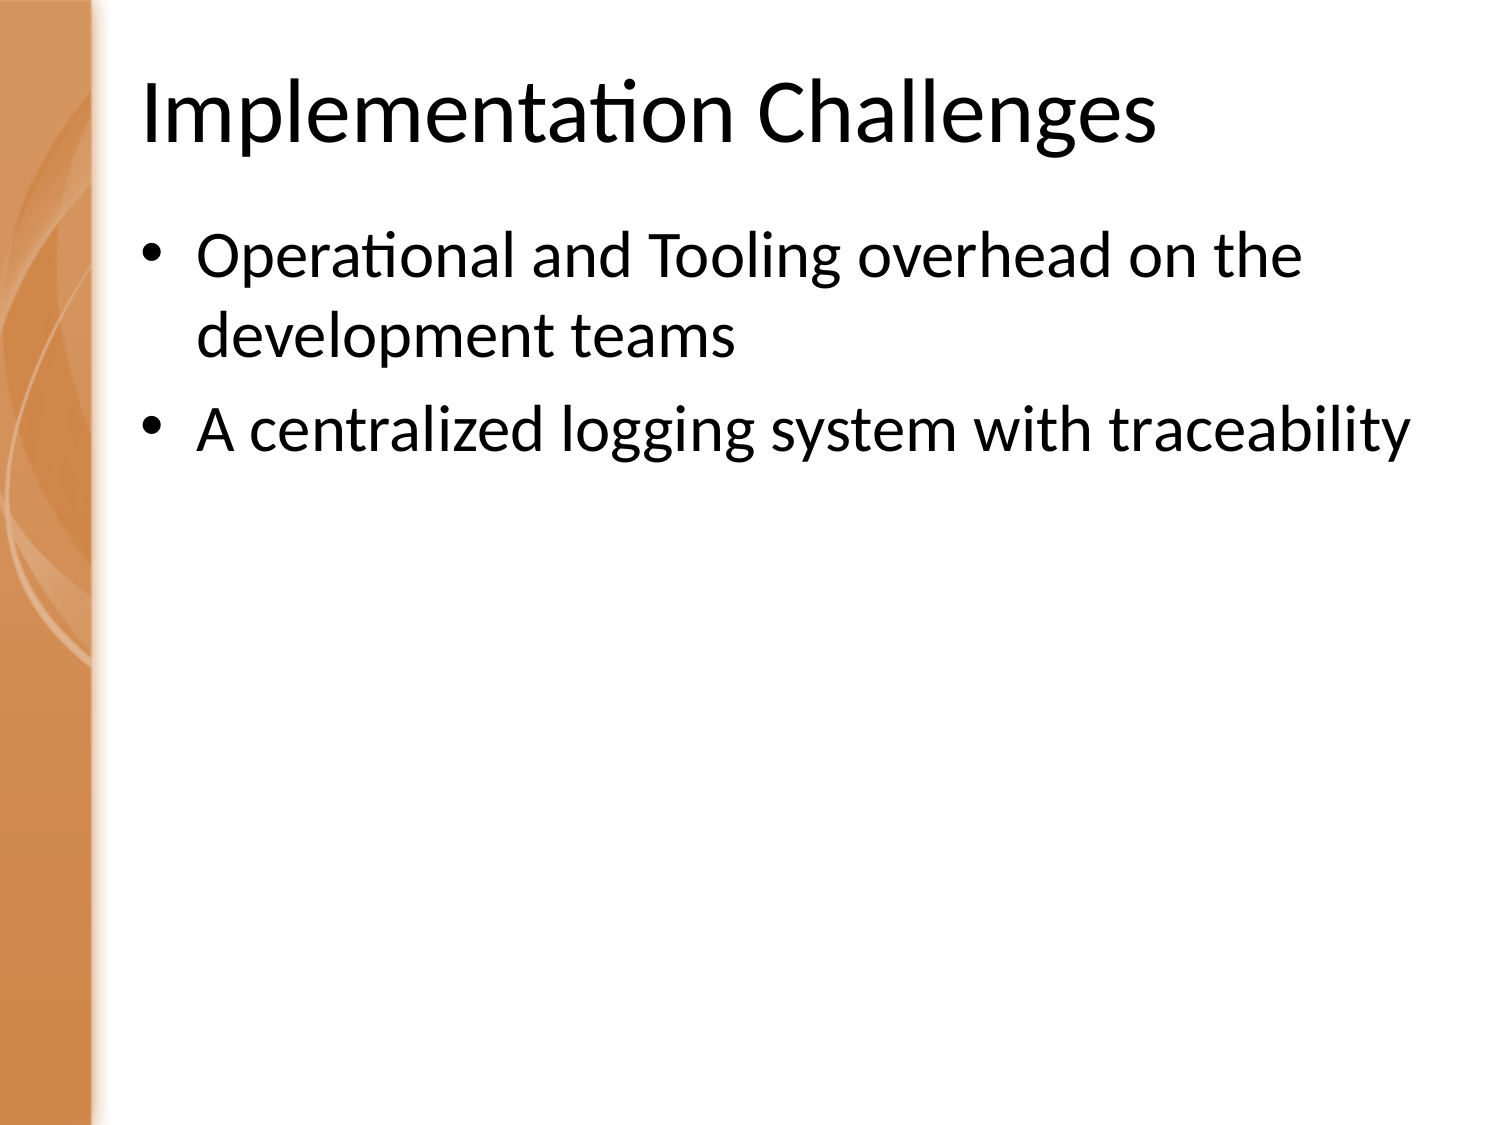

# Implementation Challenges
Operational and Tooling overhead on the development teams
A centralized logging system with traceability